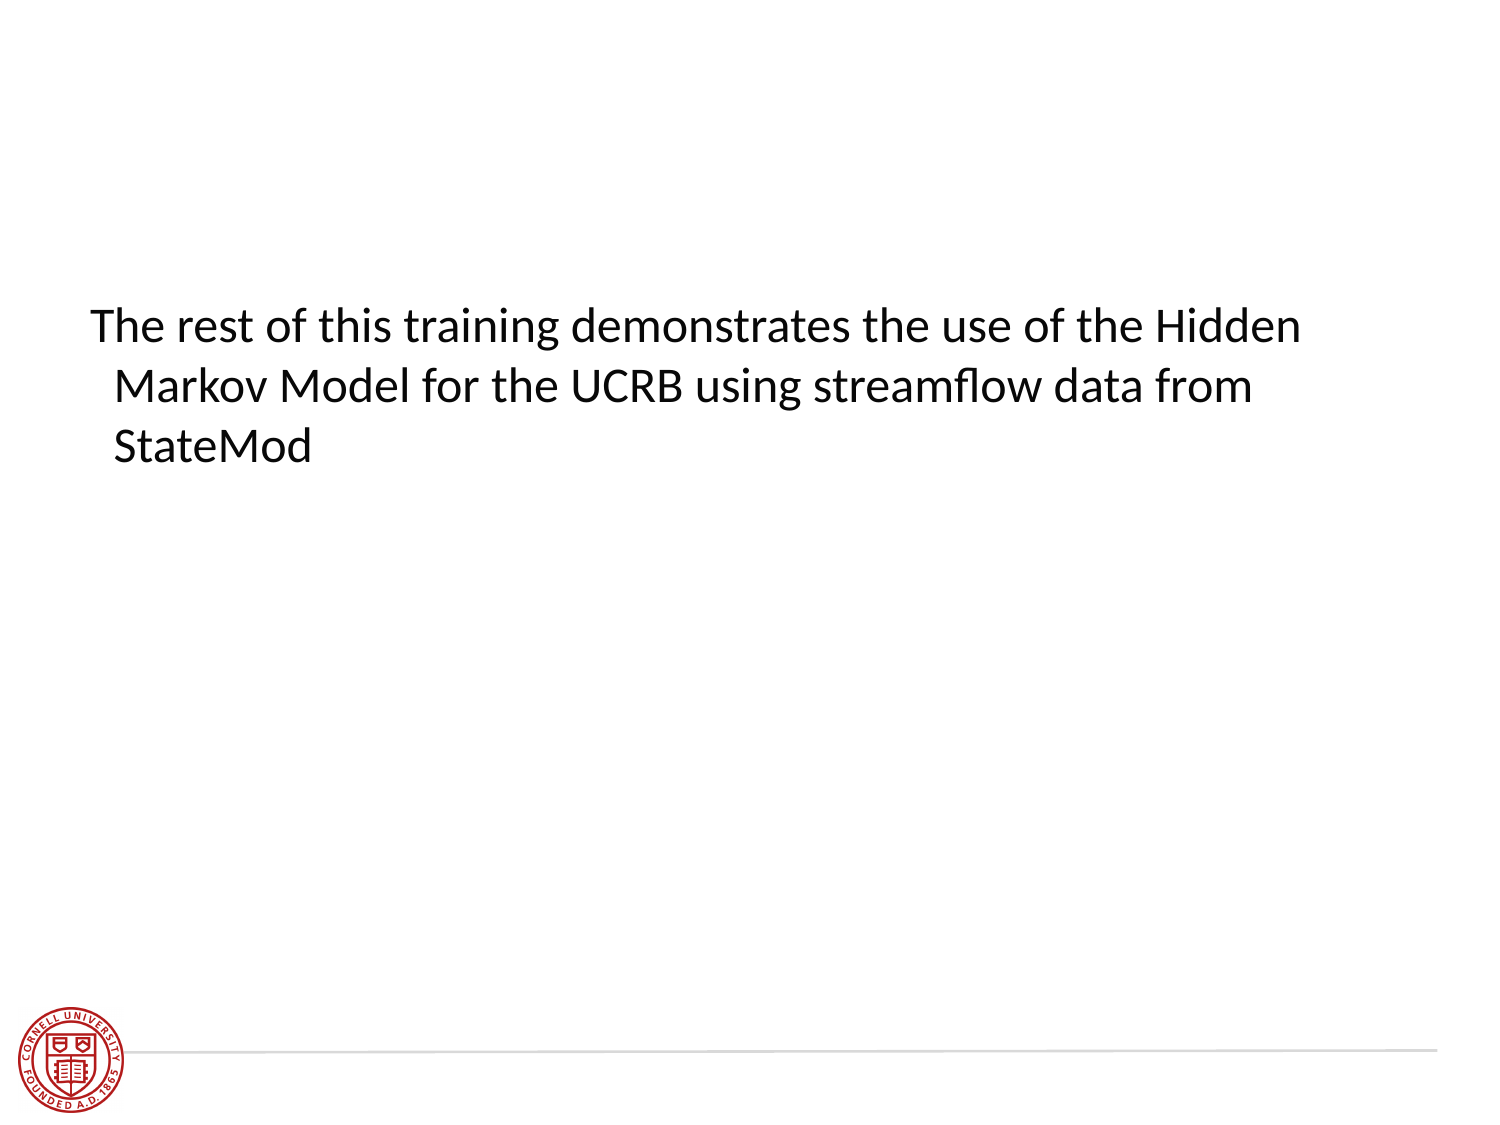

#
The rest of this training demonstrates the use of the Hidden Markov Model for the UCRB using streamflow data from StateMod